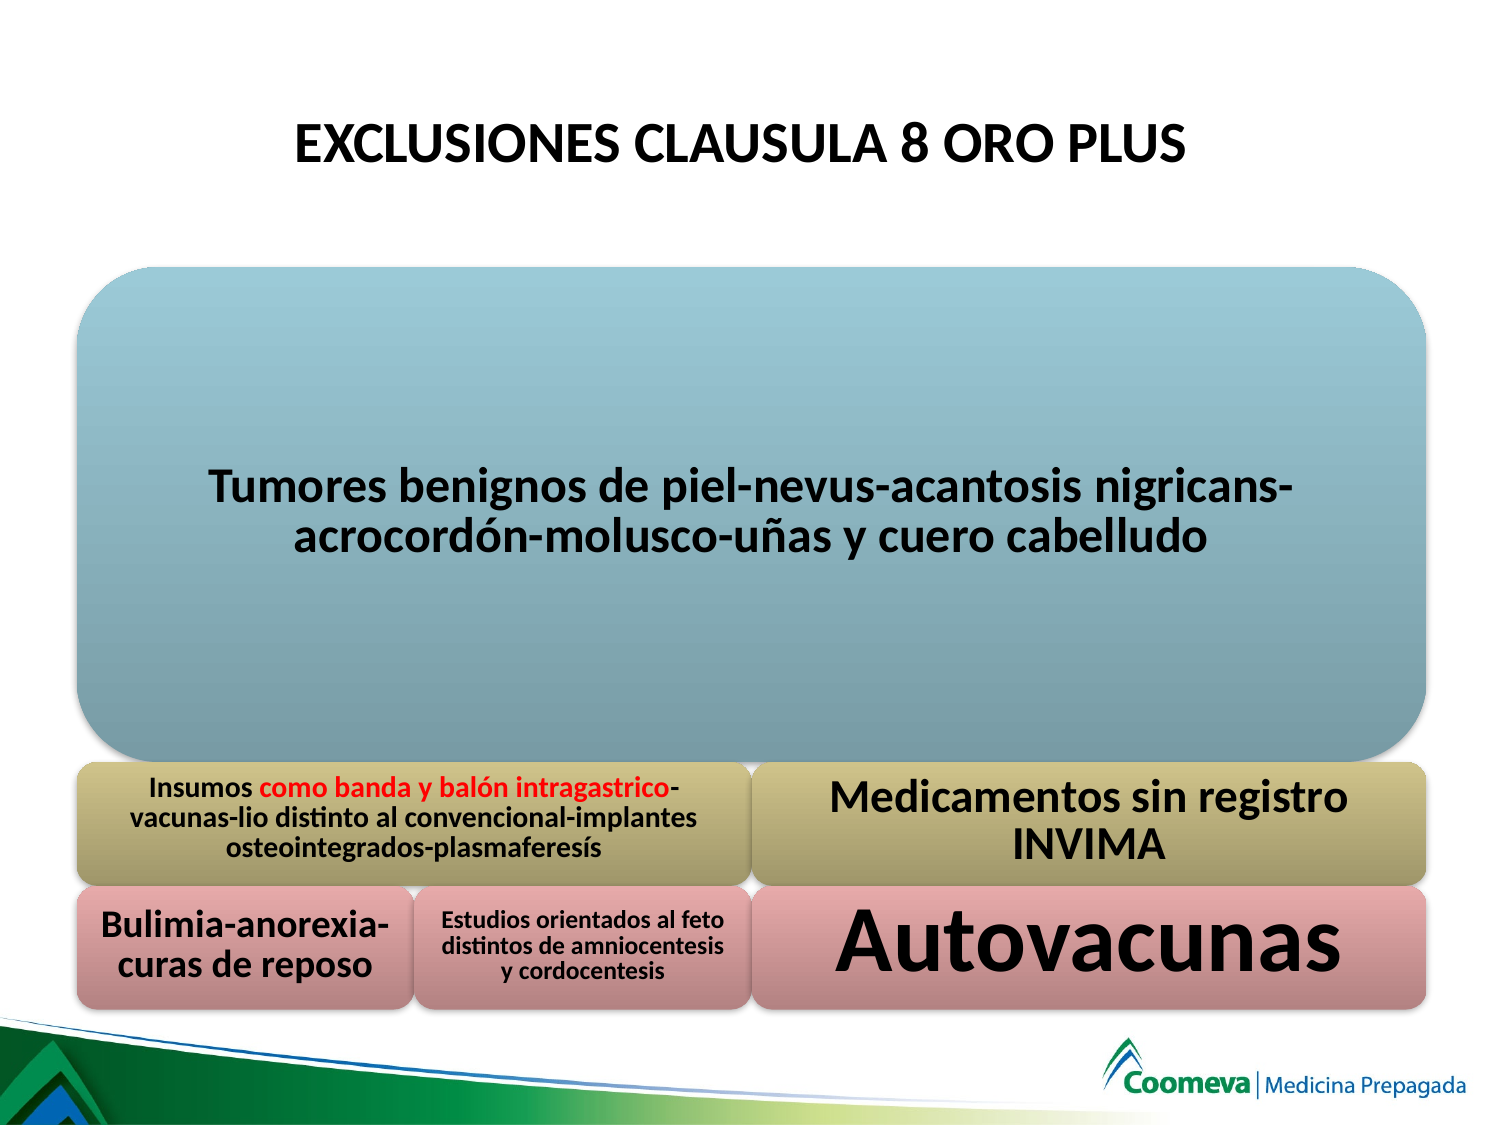

EXCLUSIONES CLAUSULA 8 ORO PLUS
Tumores benignos de piel-nevus-acantosis nigricans-acrocordón-molusco-uñas y cuero cabelludo
Insumos como banda y balón intragastrico-vacunas-lio distinto al convencional-implantes osteointegrados-plasmaferesís
Bulimia-anorexia-curas de reposo
Estudios orientados al feto distintos de amniocentesis y cordocentesis
Medicamentos sin registro INVIMA
Autovacunas